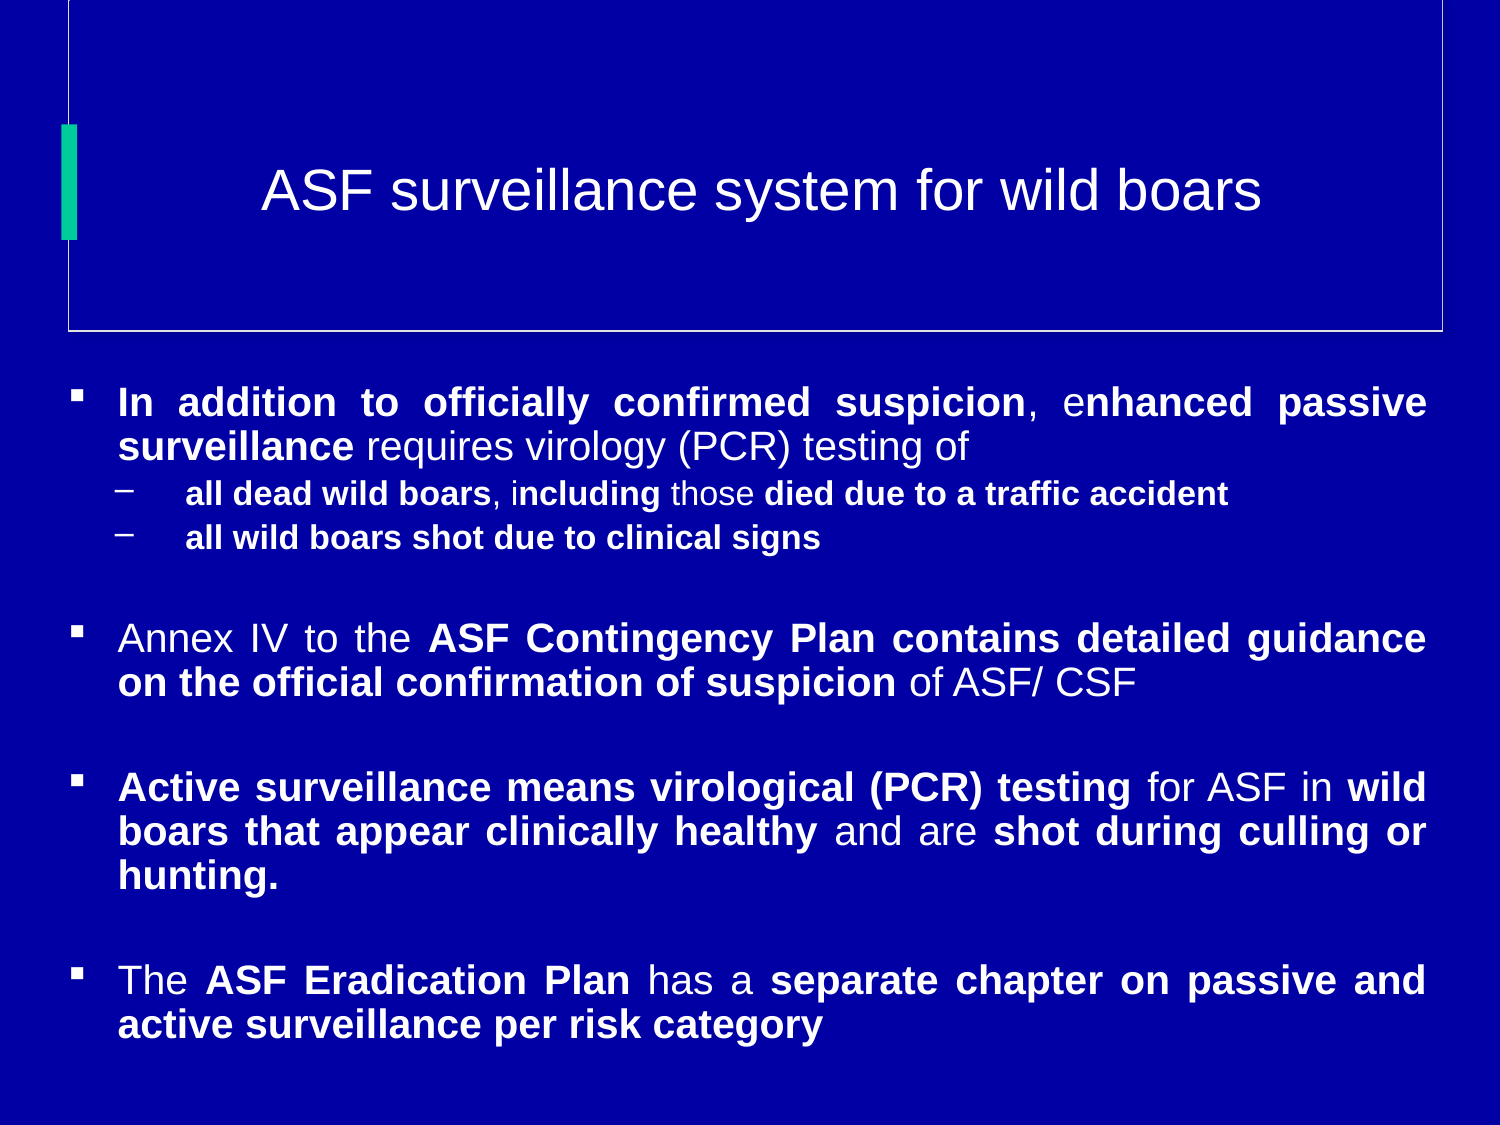

# ASF surveillance system for wild boars

In addition to officially confirmed suspicion, enhanced passive surveillance requires virology (PCR) testing of
 all dead wild boars, including those died due to a traffic accident
 all wild boars shot due to clinical signs

Annex IV to the ASF Contingency Plan contains detailed guidance on the official confirmation of suspicion of ASF/ CSF

Active surveillance means virological (PCR) testing for ASF in wild boars that appear clinically healthy and are shot during culling or hunting.

The ASF Eradication Plan has a separate chapter on passive and active surveillance per risk category